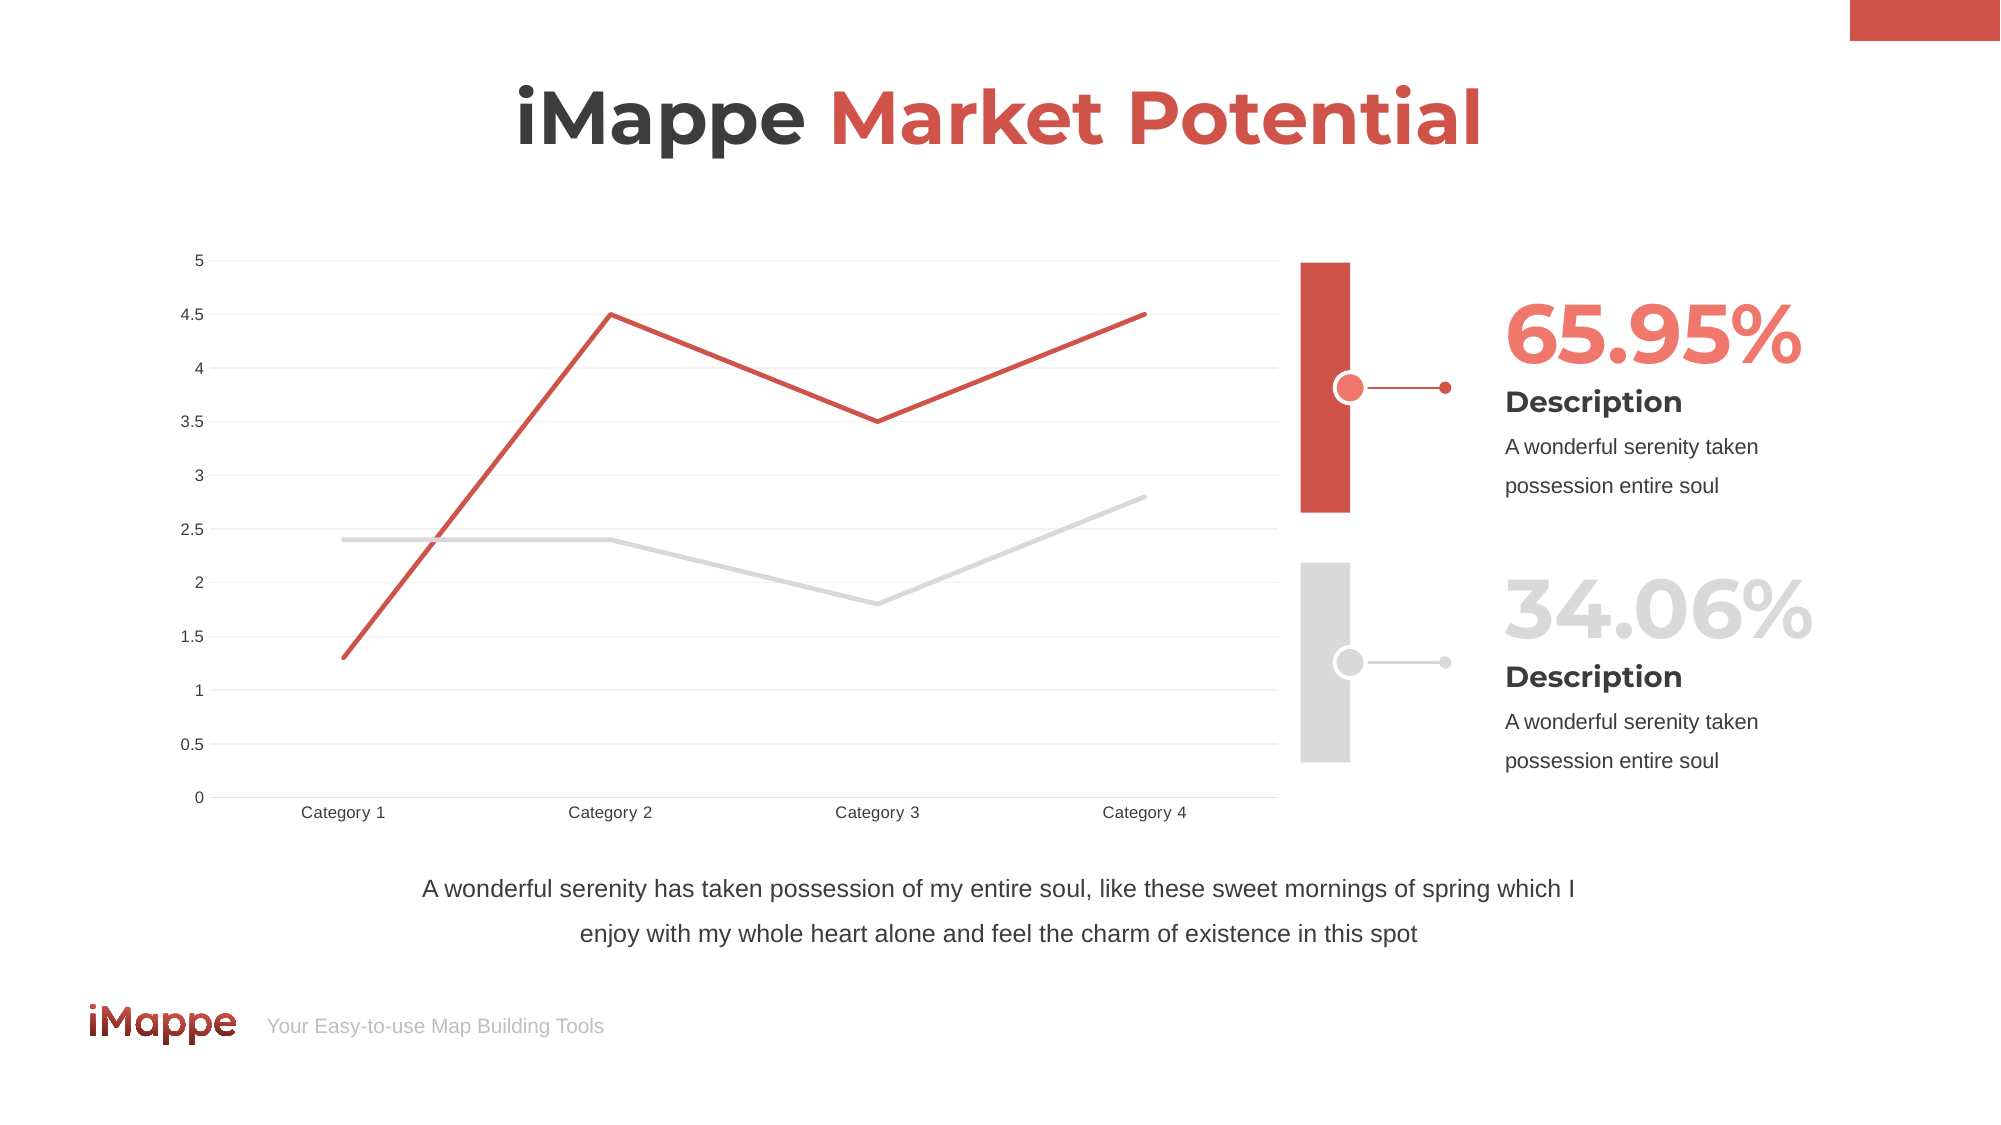

# iMappe Market Potential

### Chart

| Category | Series 1 | Series 2 |
|---|---|---|
| Category 1 | 1.3 | 2.4 |
| Category 2 | 4.5 | 2.4 |
| Category 3 | 3.5 | 1.8 |
| Category 4 | 4.5 | 2.8 |
65.95%

Description
A wonderful serenity taken possession entire soul
34.06%

Description
A wonderful serenity taken possession entire soul
A wonderful serenity has taken possession of my entire soul, like these sweet mornings of spring which I enjoy with my whole heart alone and feel the charm of existence in this spot

Your Easy-to-use Map Building Tools